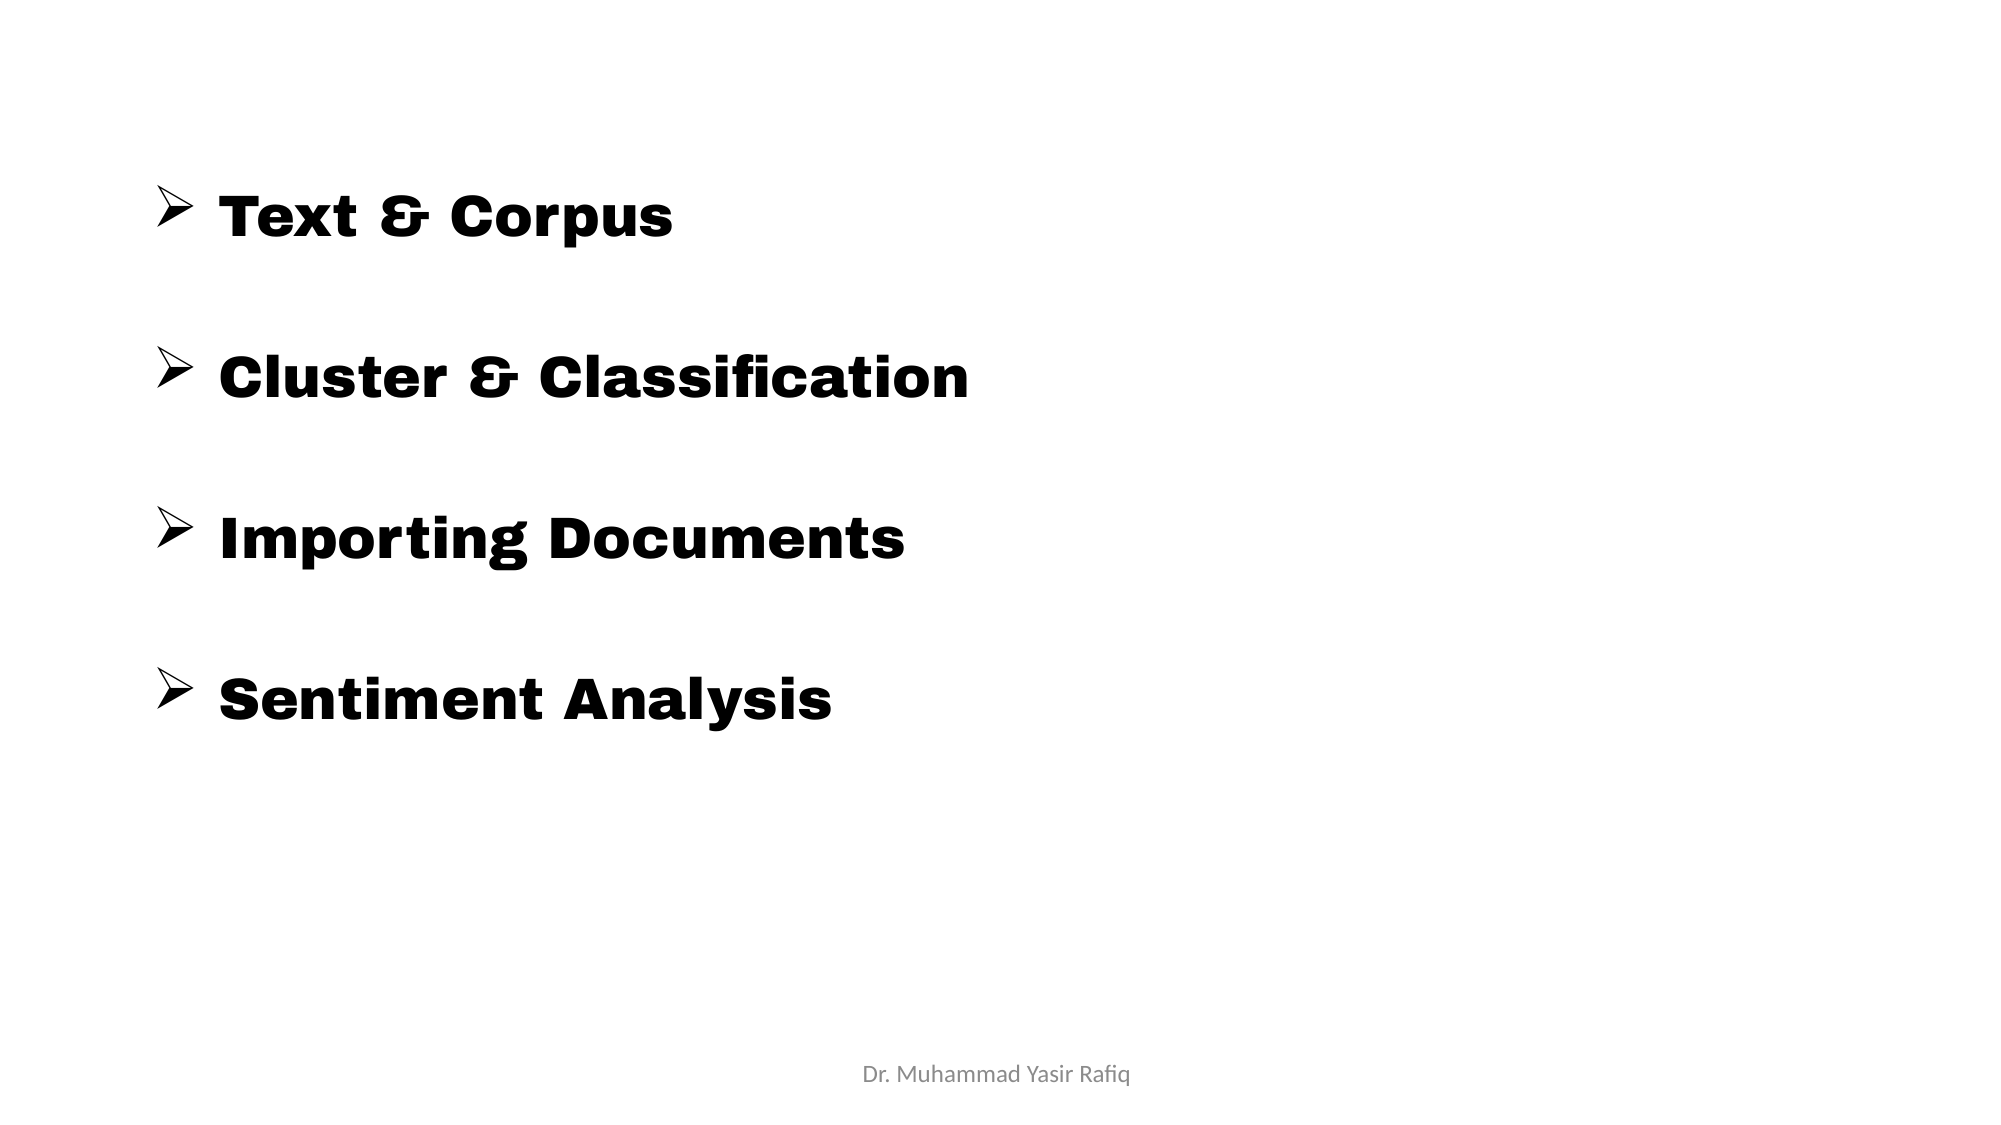

Text & Corpus
 Cluster & Classification
 Importing Documents
 Sentiment Analysis
Dr. Muhammad Yasir Rafiq